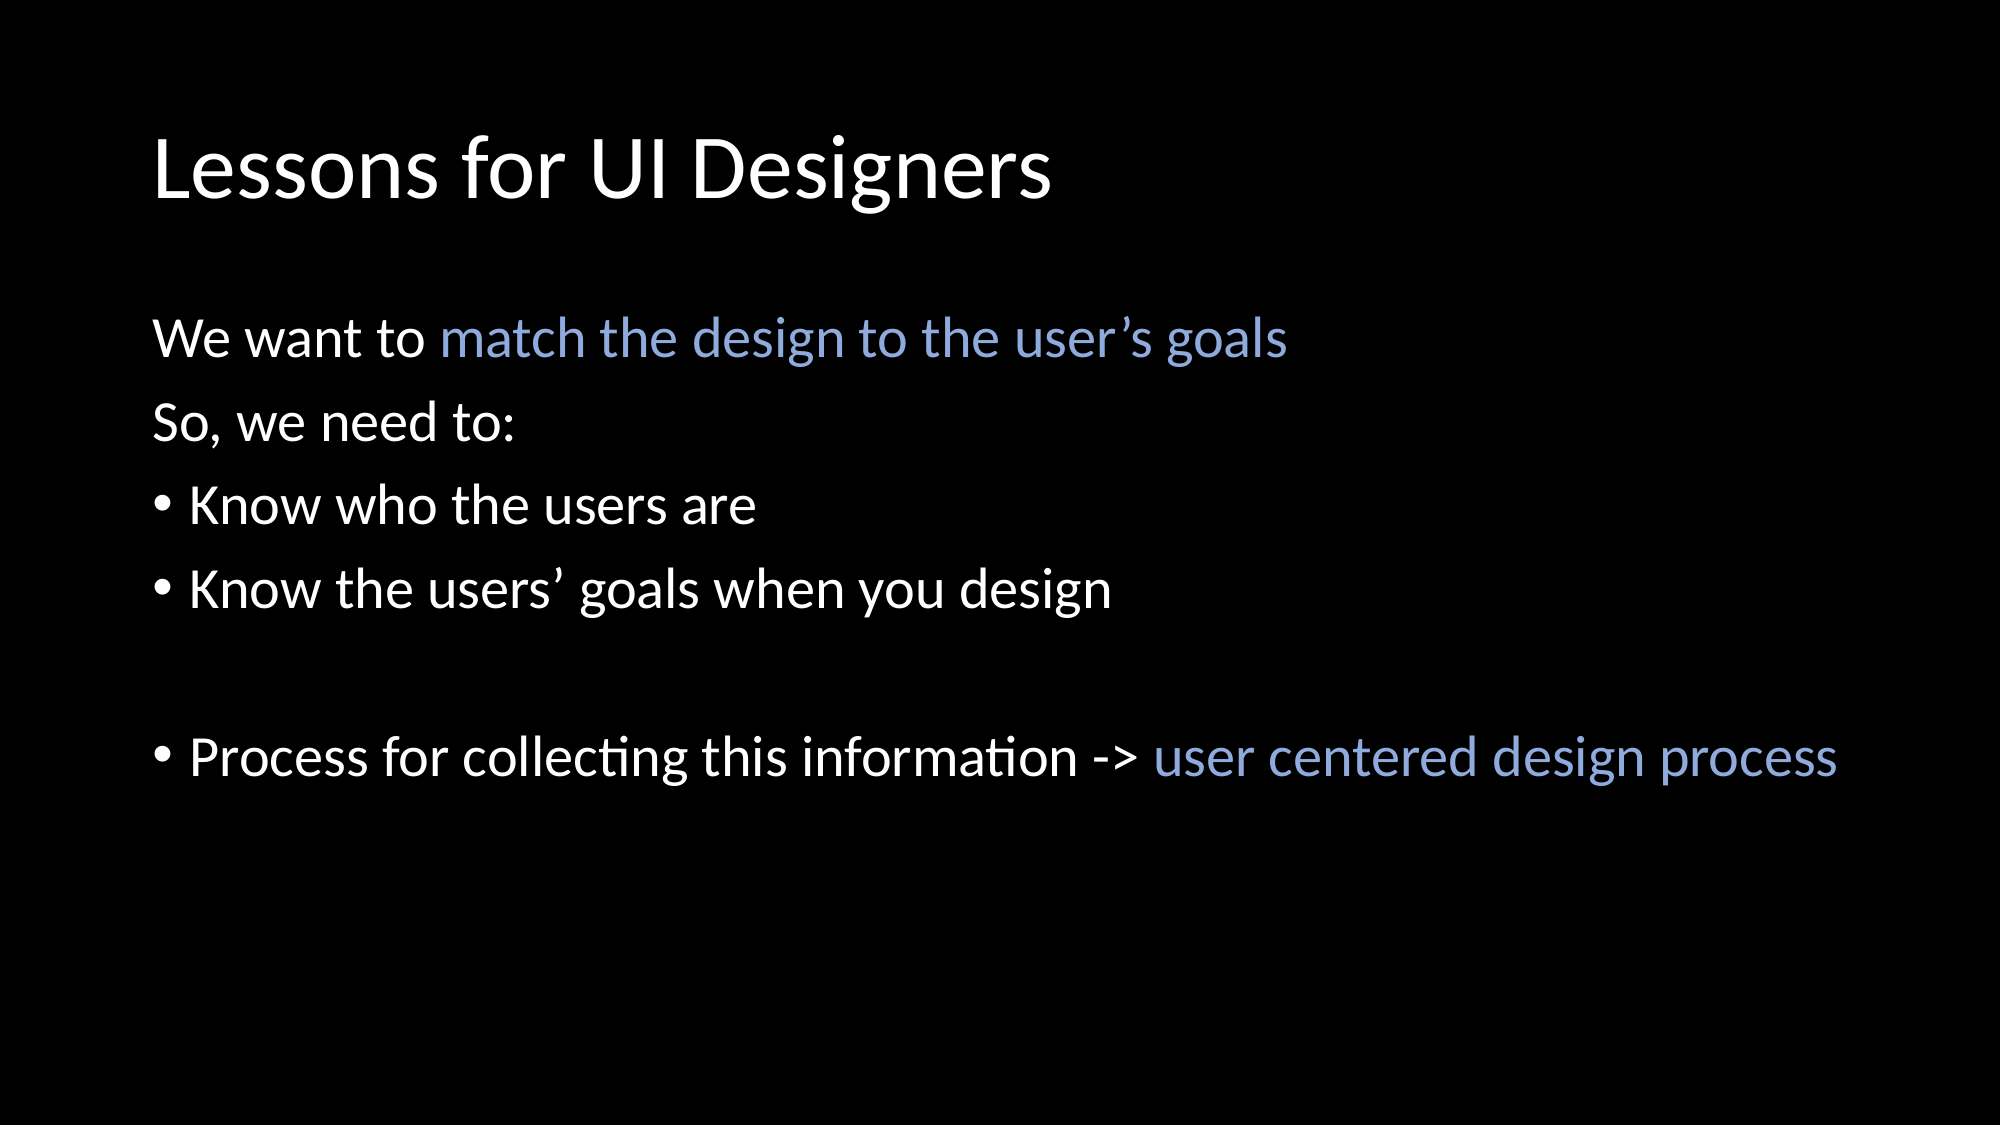

# Lessons for UI Designers
We want to match the design to the user’s goals
So, we need to:
Know who the users are
Know the users’ goals when you design

Process for collecting this information -> user centered design process